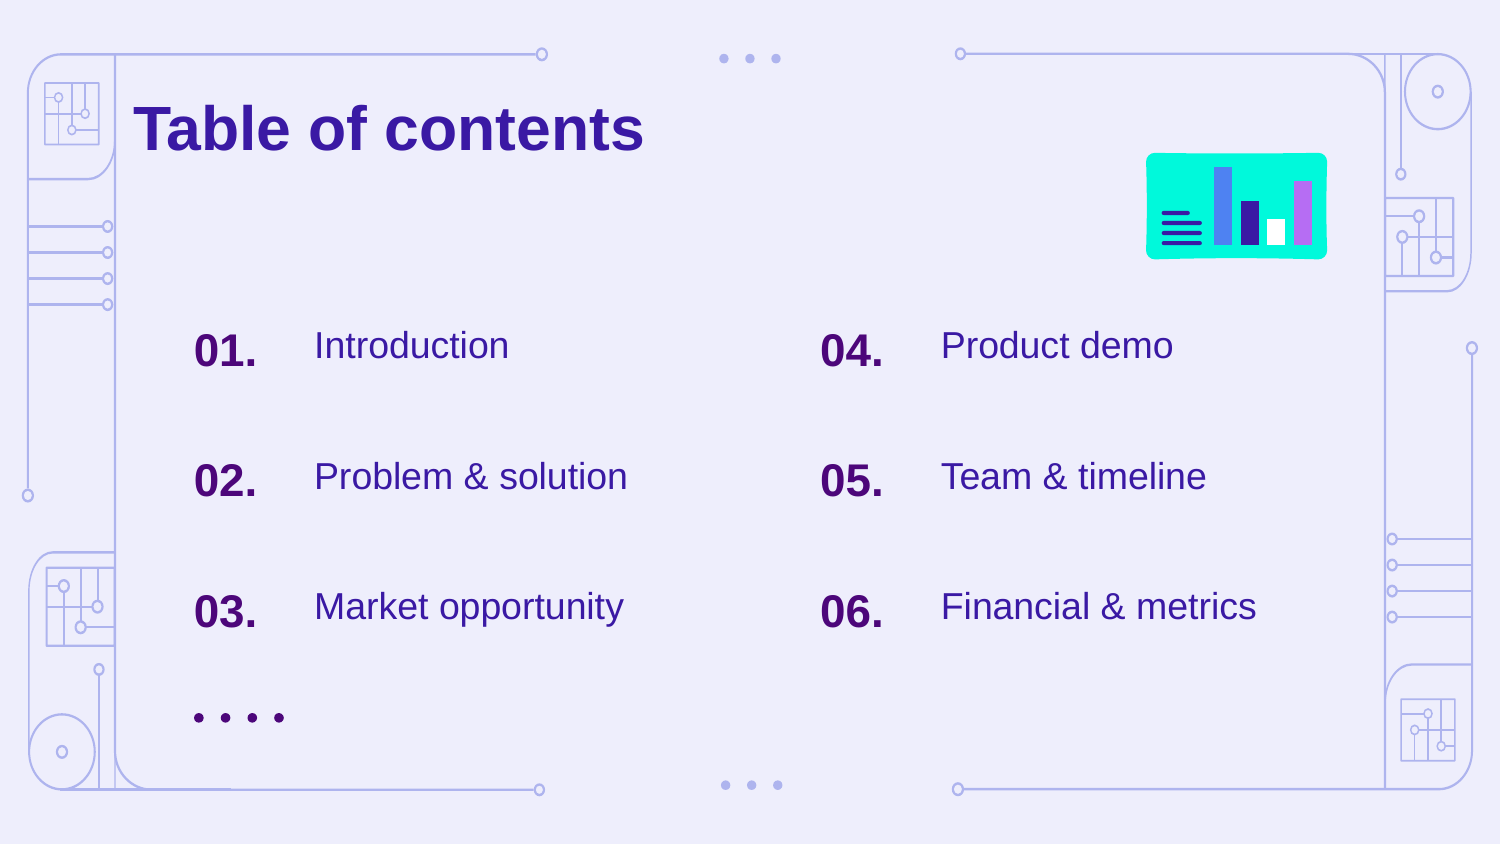

# Table of contents

Introduction
Product demo
01.
04.
Problem & solution
Team & timeline
02.
05.
Market opportunity
Financial & metrics
03.
06.